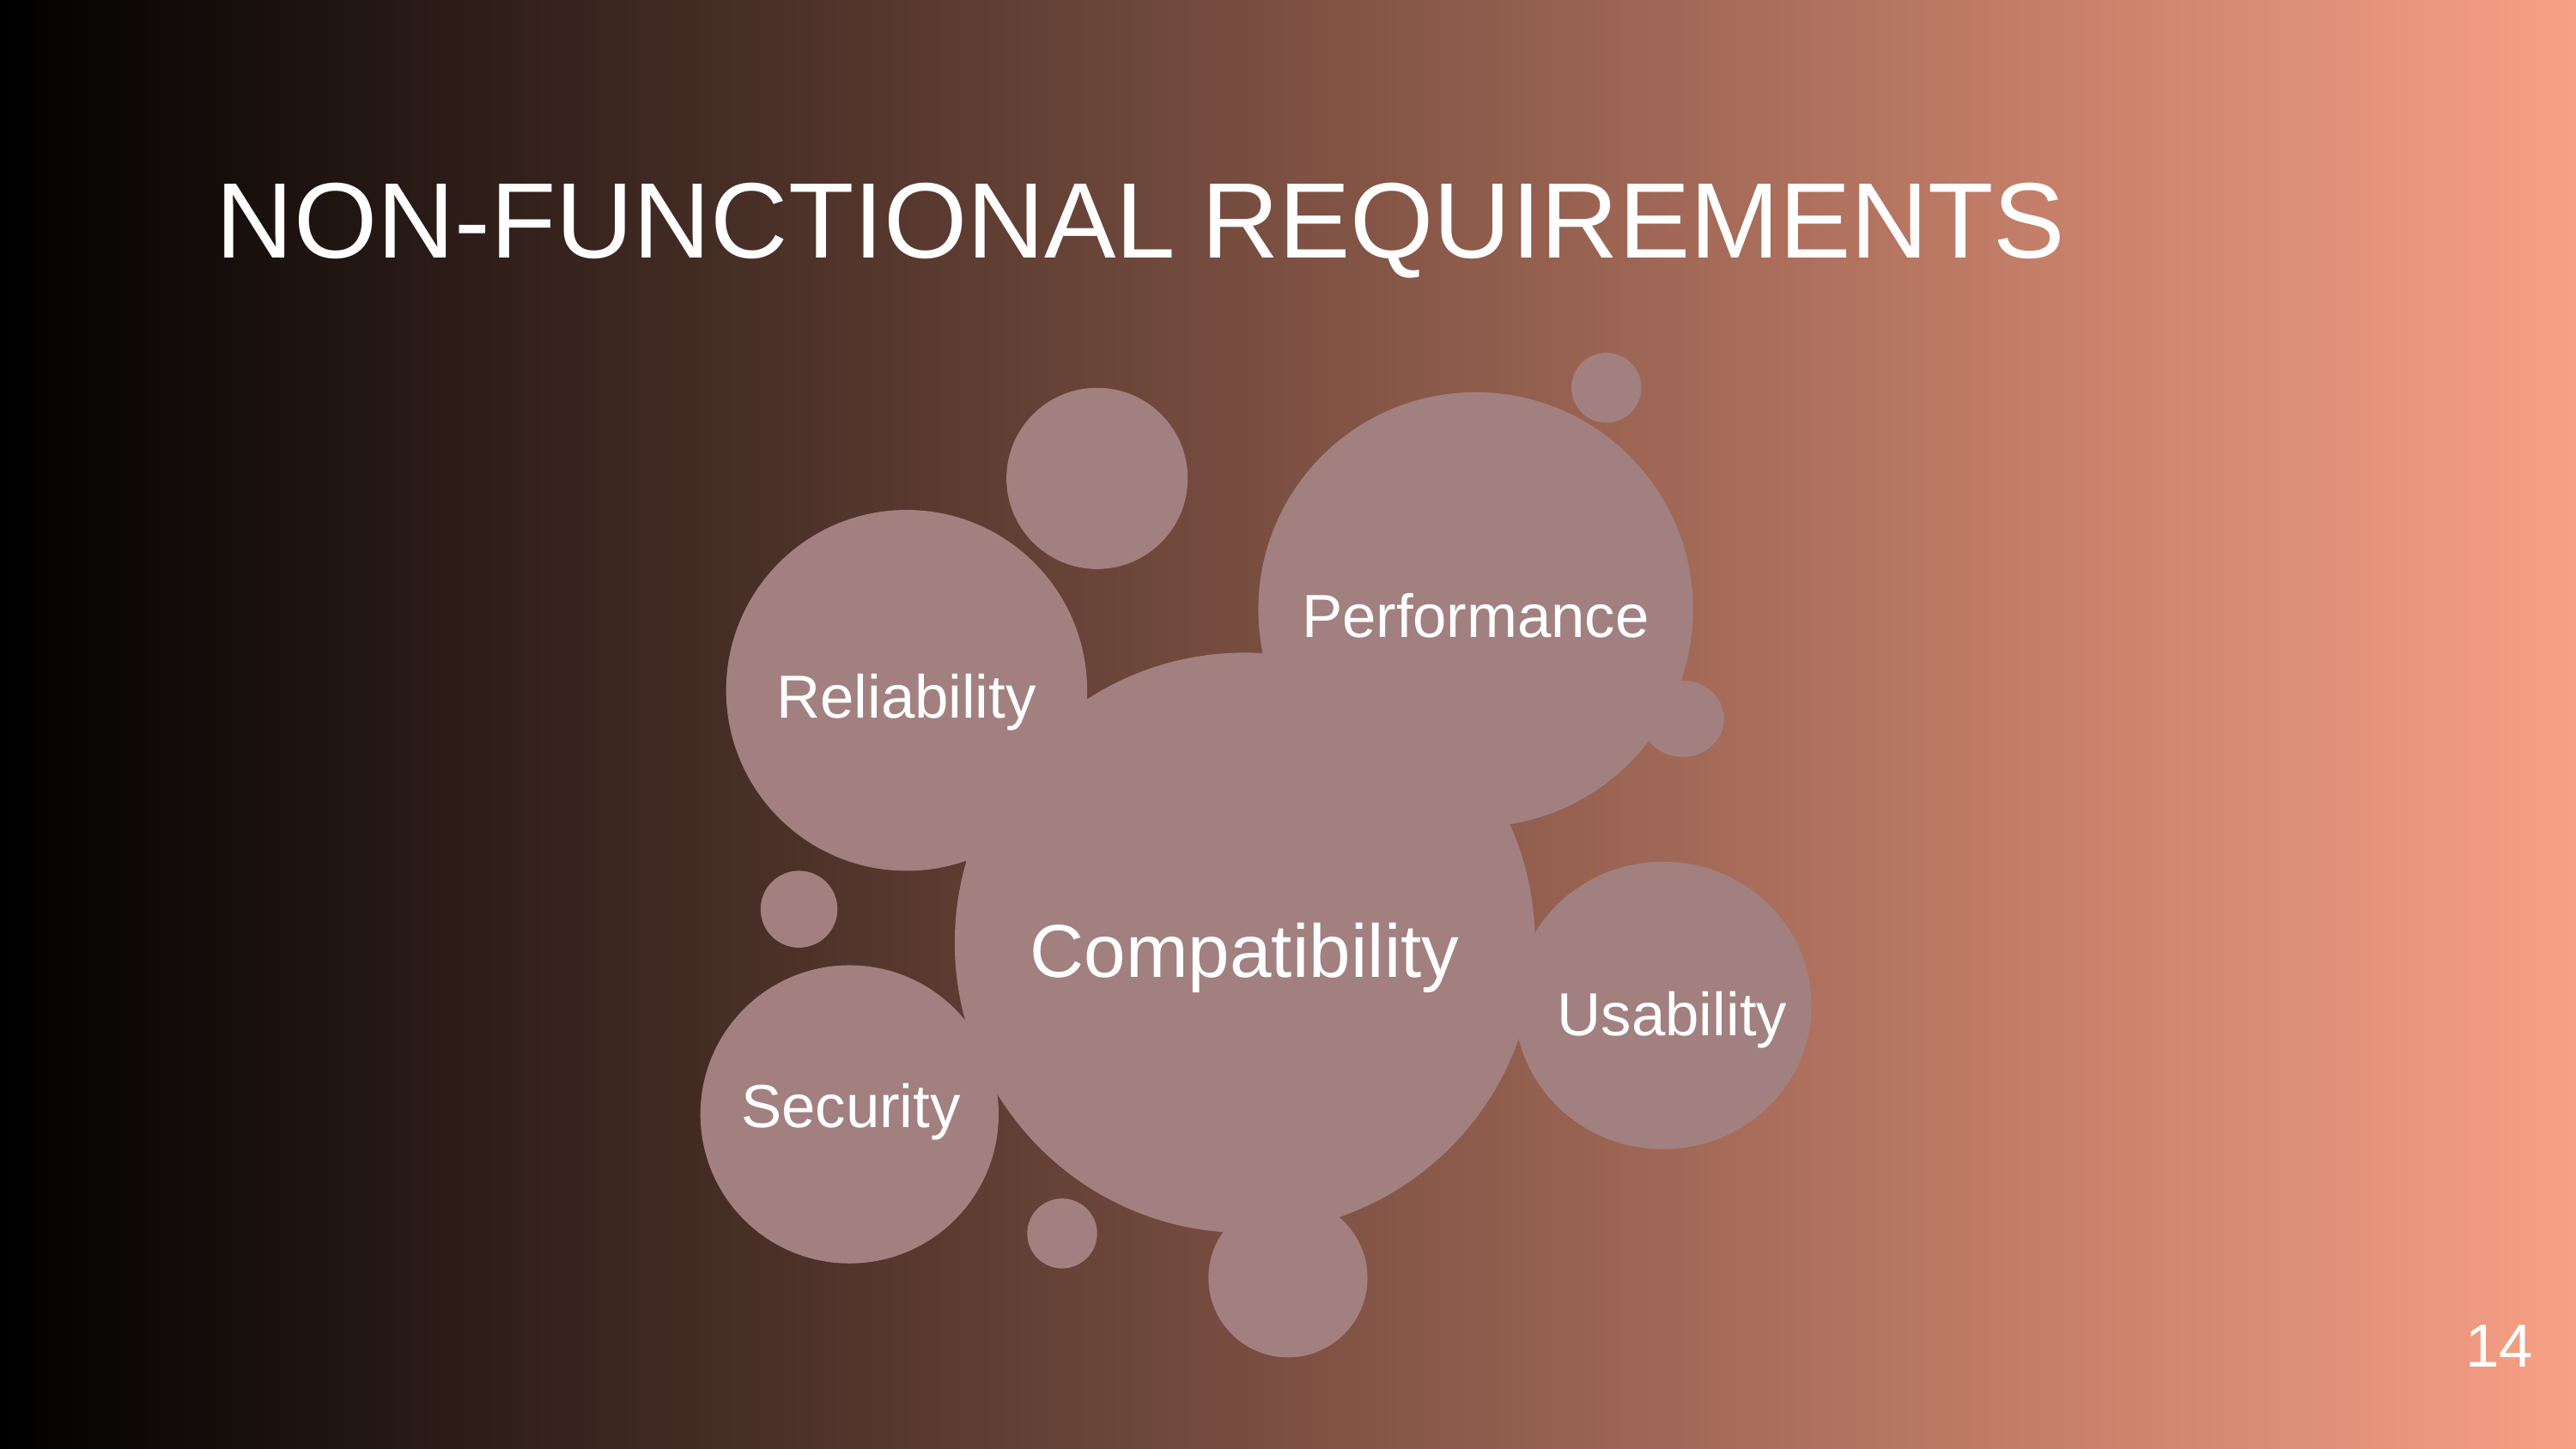

NON-FUNCTIONAL REQUIREMENTS

Performance
Reliability

Usability

Compatibility

Security

14